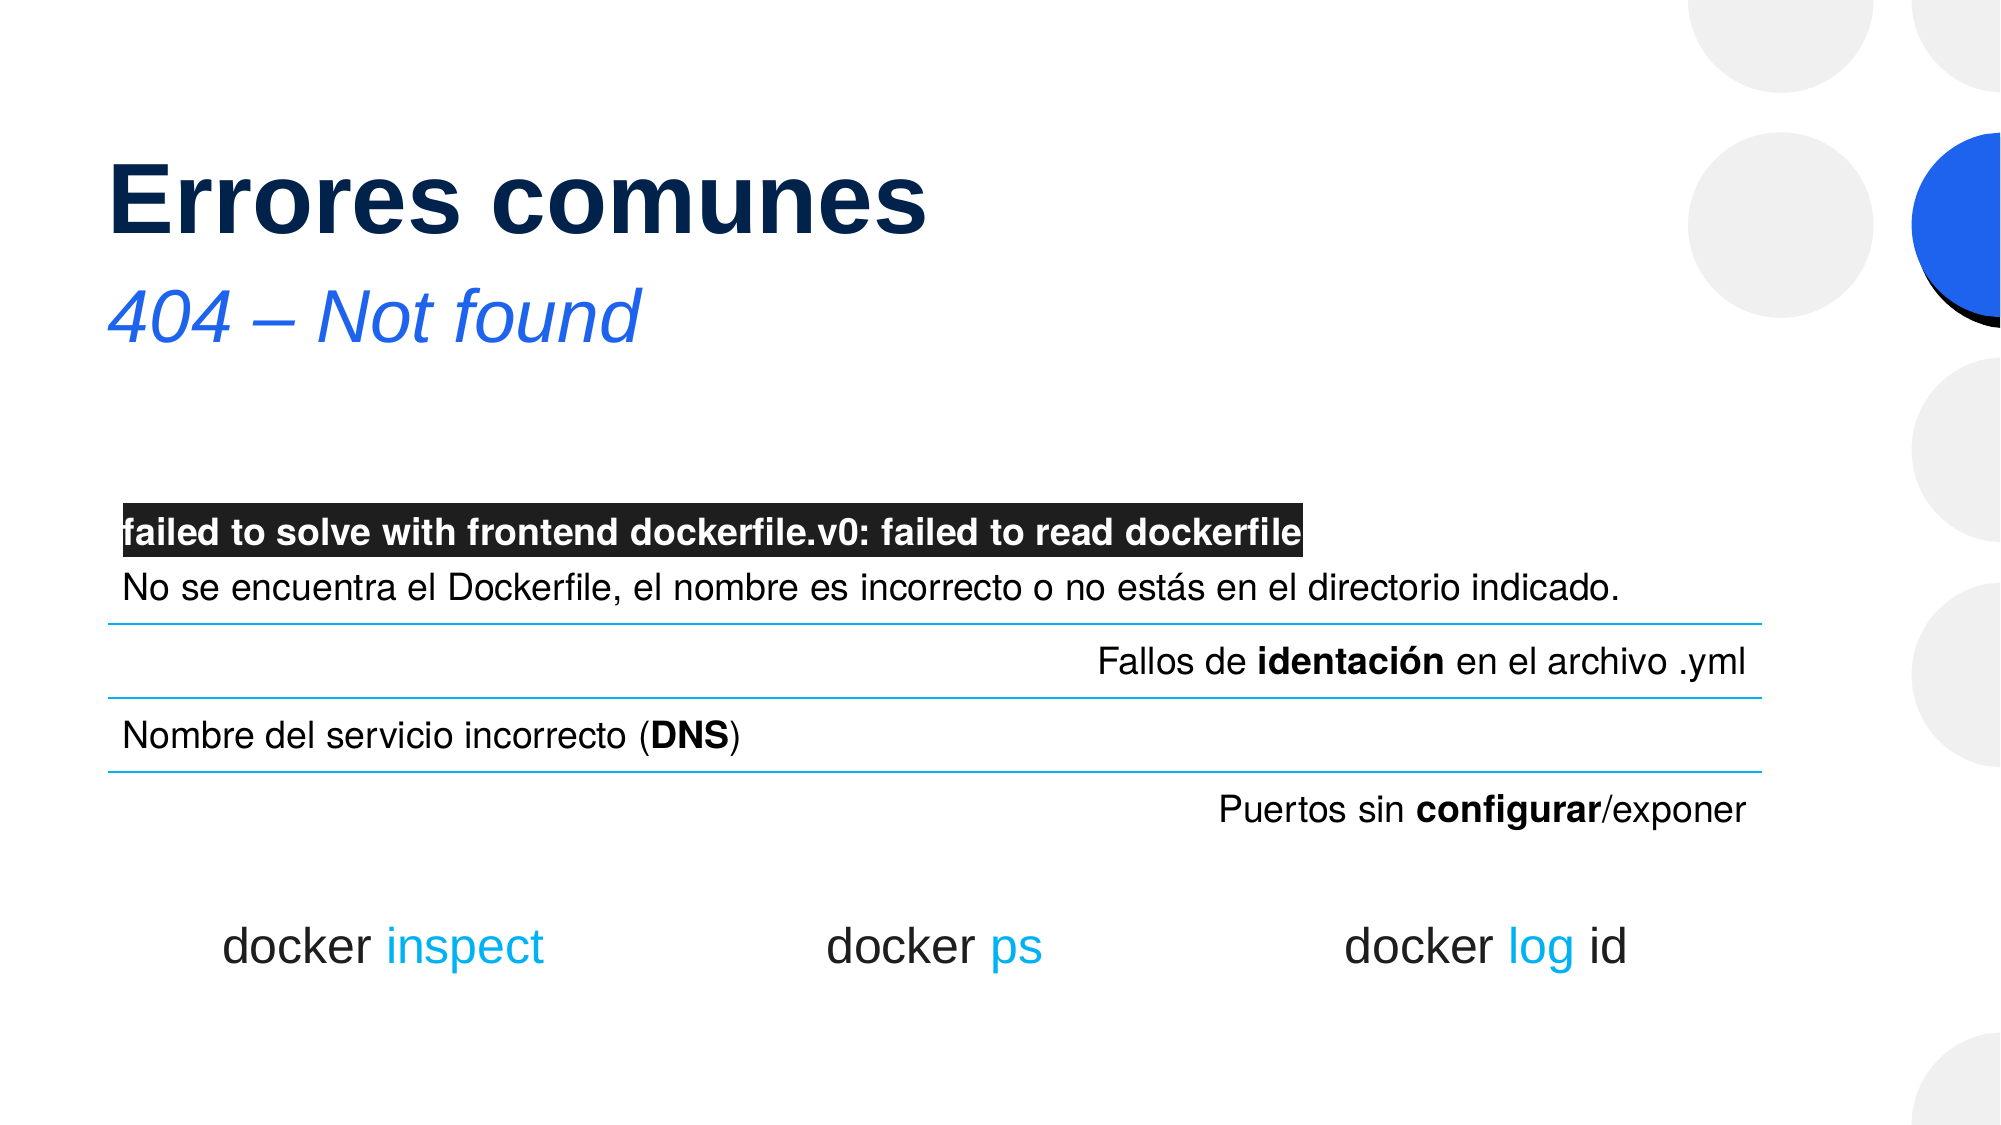

# Errores comunes
404 – Not found
| failed to solve with frontend dockerfile.v0: failed to read dockerfile No se encuentra el Dockerfile, el nombre es incorrecto o no estás en el directorio indicado. |
| --- |
| Fallos de identación en el archivo .yml |
| Nombre del servicio incorrecto (DNS) |
| Puertos sin configurar/exponer |
docker inspect
docker ps
docker log id